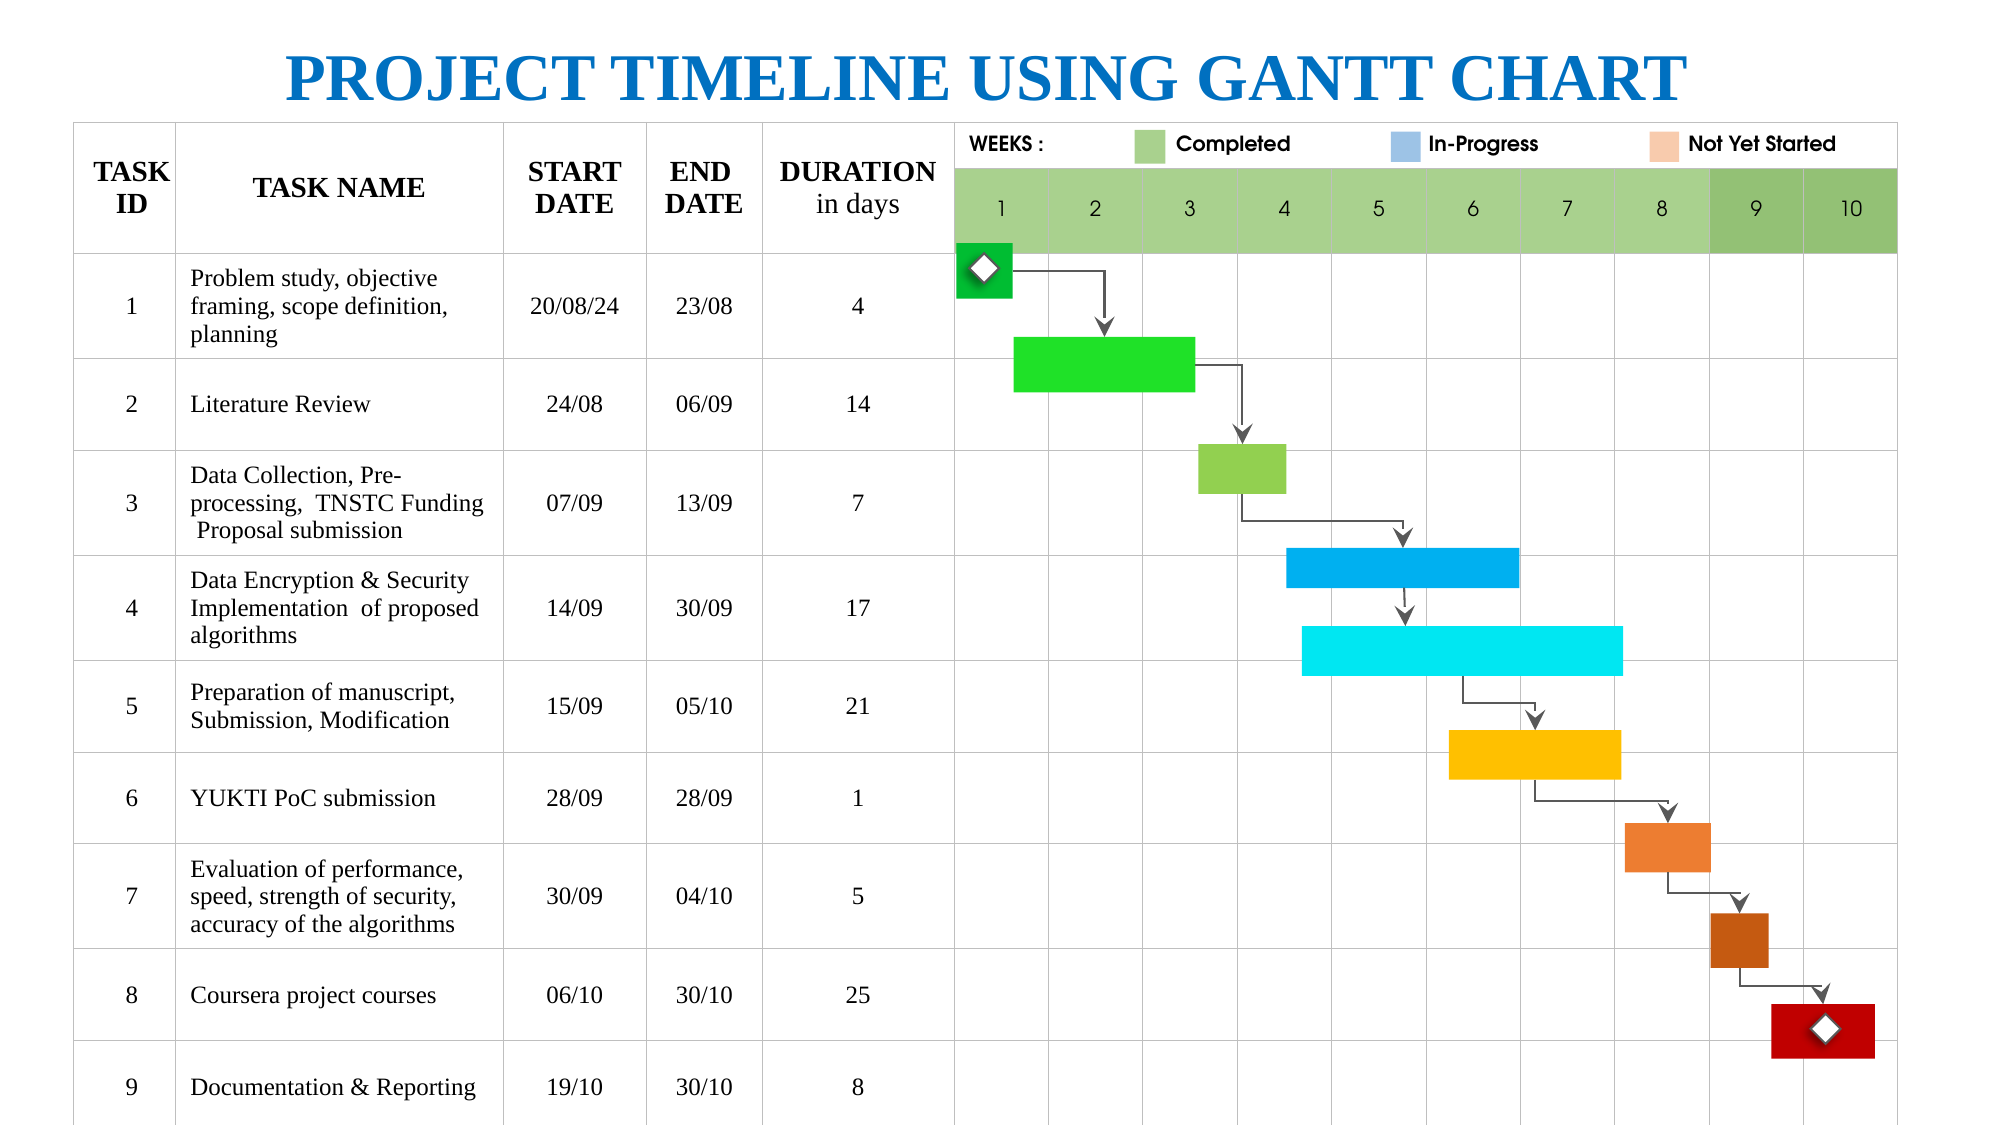

PROJECT TIMELINE USING GANTT CHART
| TASK ID | TASK NAME | START DATE | END DATE | DURATION in days | WEEKS : Completed In-Progress Not Yet Started |  |  |  |  |  |  |  |  |  |
| --- | --- | --- | --- | --- | --- | --- | --- | --- | --- | --- | --- | --- | --- | --- |
|  |  |  |  |  | 1 | 2 | 3 | 4 | 5 | 6 | 7 | 8 | 9 | 10 |
| 1 | Problem study, objective framing, scope definition, planning | 20/08/24 | 23/08 | 4 |  |  |  |  |  |  |  |  |  |  |
| 2 | Literature Review | 24/08 | 06/09 | 14 |  |  |  |  |  |  |  |  |  |  |
| 3 | Data Collection, Pre-processing, TNSTC Funding Proposal submission | 07/09 | 13/09 | 7 |  |  |  |  |  |  |  |  |  |  |
| 4 | Data Encryption & Security Implementation of proposed algorithms | 14/09 | 30/09 | 17 |  |  |  |  |  |  |  |  |  |  |
| 5 | Preparation of manuscript, Submission, Modification | 15/09 | 05/10 | 21 |  |  |  |  |  |  |  |  |  |  |
| 6 | YUKTI PoC submission | 28/09 | 28/09 | 1 |  |  |  |  |  |  |  |  |  |  |
| 7 | Evaluation of performance, speed, strength of security, accuracy of the algorithms | 30/09 | 04/10 | 5 |  |  |  |  |  |  |  |  |  |  |
| 8 | Coursera project courses | 06/10 | 30/10 | 25 |  |  |  |  |  |  |  |  |  |  |
| 9 | Documentation & Reporting | 19/10 | 30/10 | 8 |  |  |  |  |  |  |  |  |  |  |